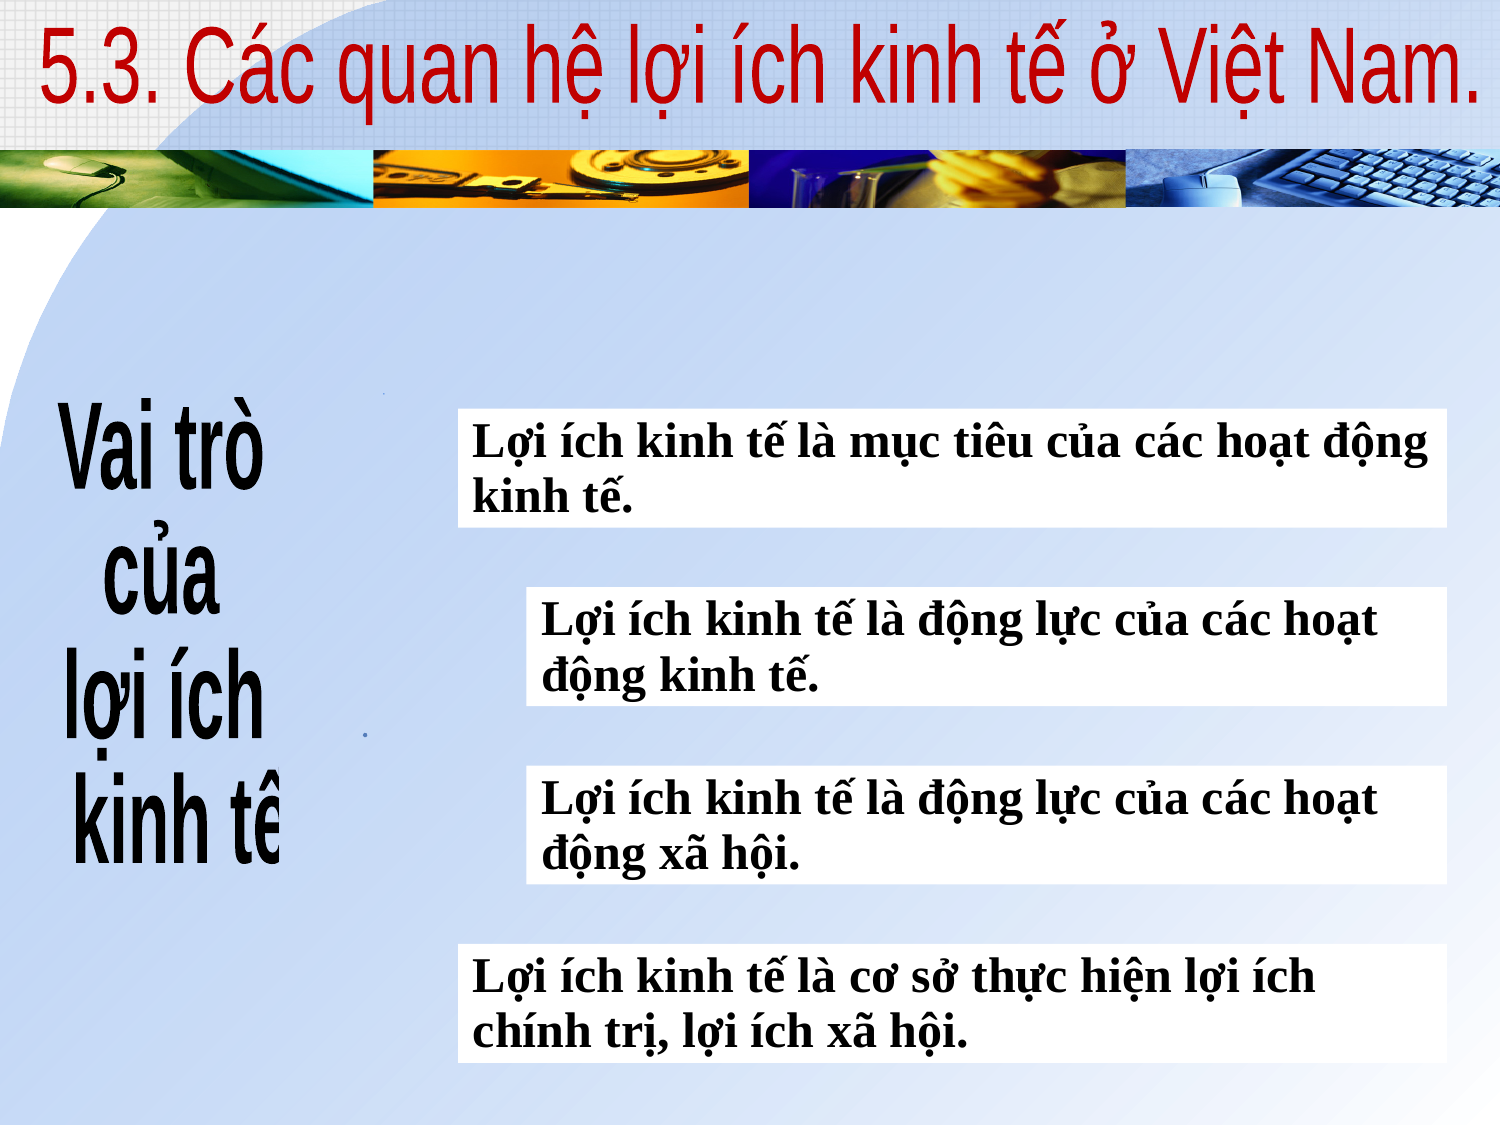

5.3. Các quan hệ lợi ích kinh tế ở Việt Nam.
Lợi ích kinh tế là động lực của các hoạt động kinh tế.
Lợi ích kinh tế là mục tiêu của các hoạt động kinh tế.
Lợi ích kinh tế là động lực của các hoạt động xã hội.
Lợi ích kinh tế là cơ sở thực hiện lợi ích chính trị, lợi ích xã hội.
Vai trò
của
lợi ích
 kinh tế